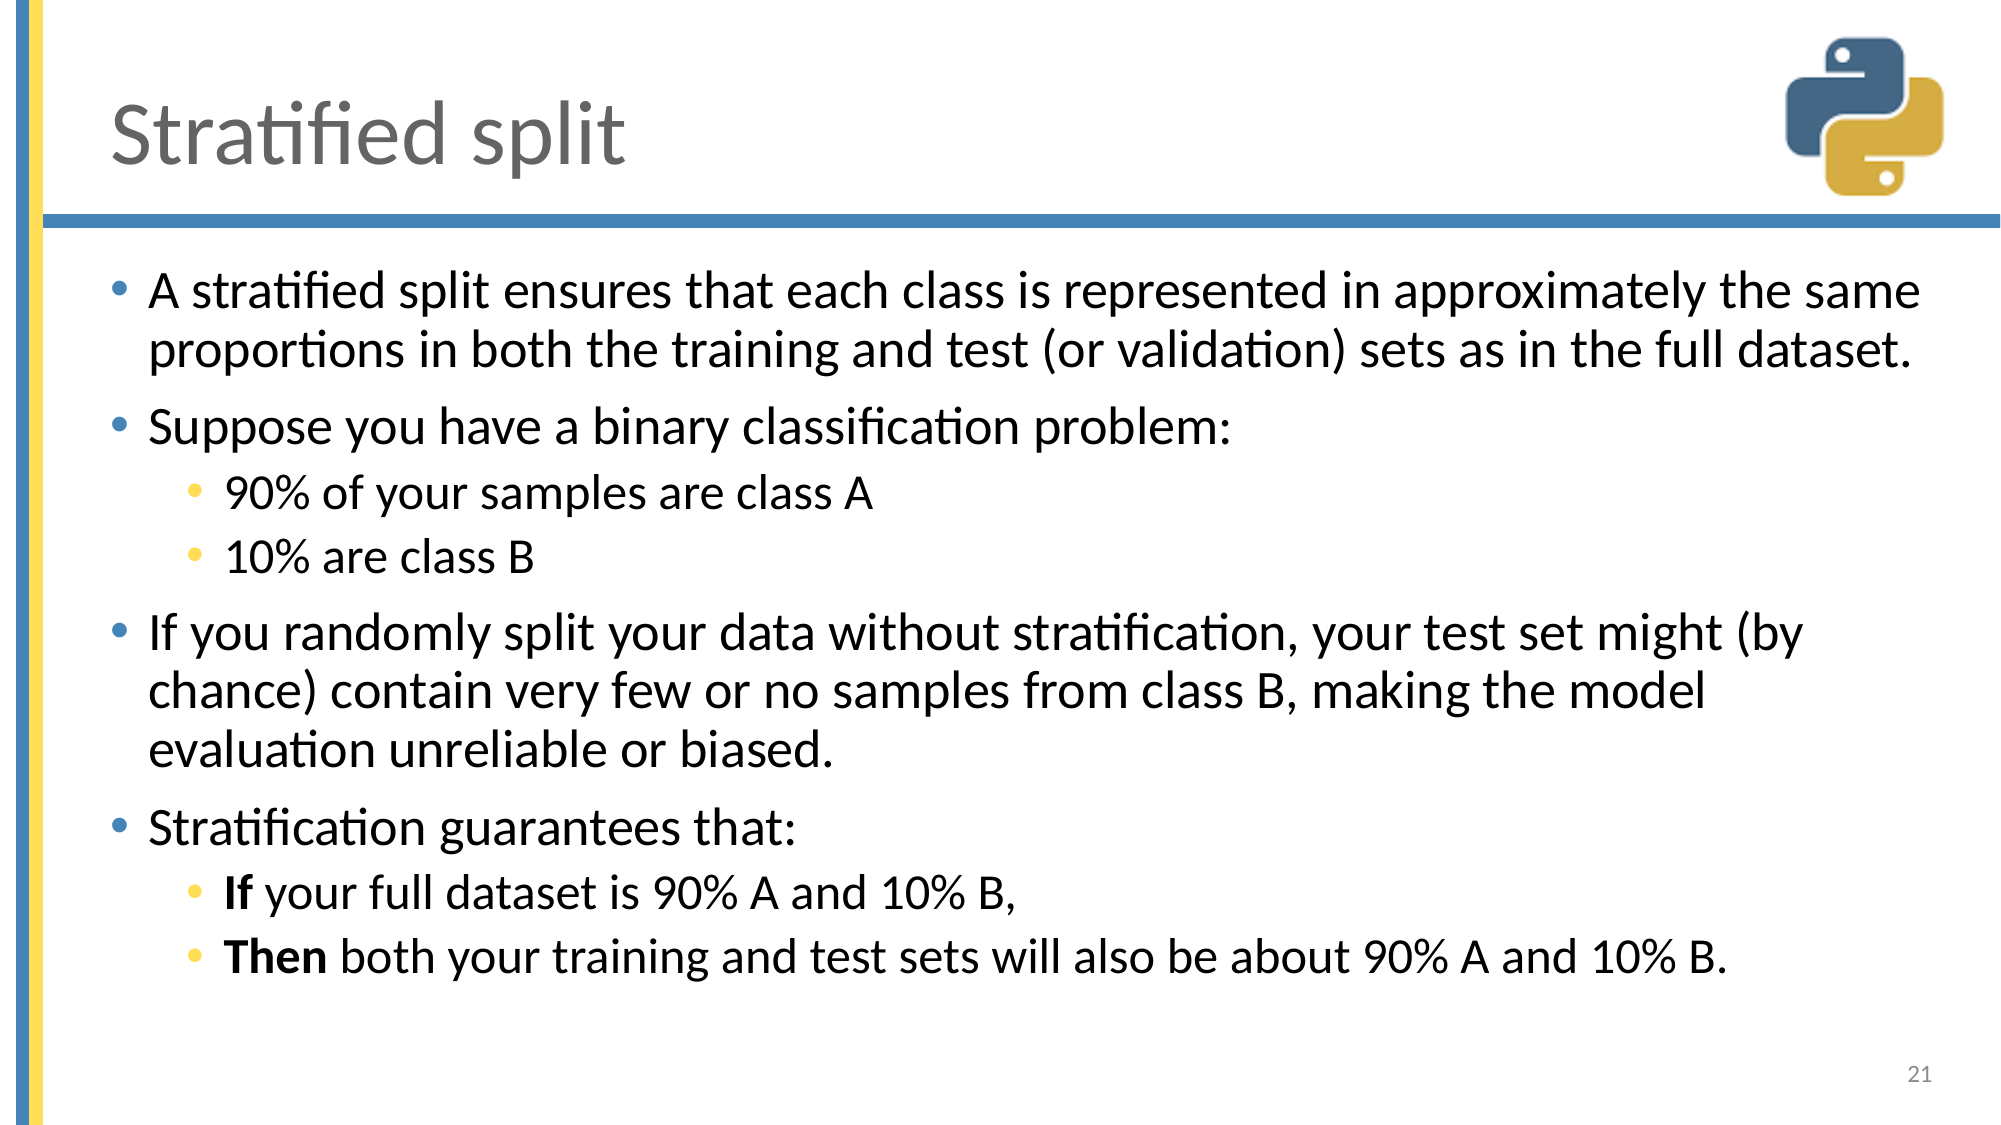

# Stratified split
A stratified split ensures that each class is represented in approximately the same proportions in both the training and test (or validation) sets as in the full dataset.
Suppose you have a binary classification problem:
90% of your samples are class A
10% are class B
If you randomly split your data without stratification, your test set might (by chance) contain very few or no samples from class B, making the model evaluation unreliable or biased.
Stratification guarantees that:
If your full dataset is 90% A and 10% B,
Then both your training and test sets will also be about 90% A and 10% B.

21